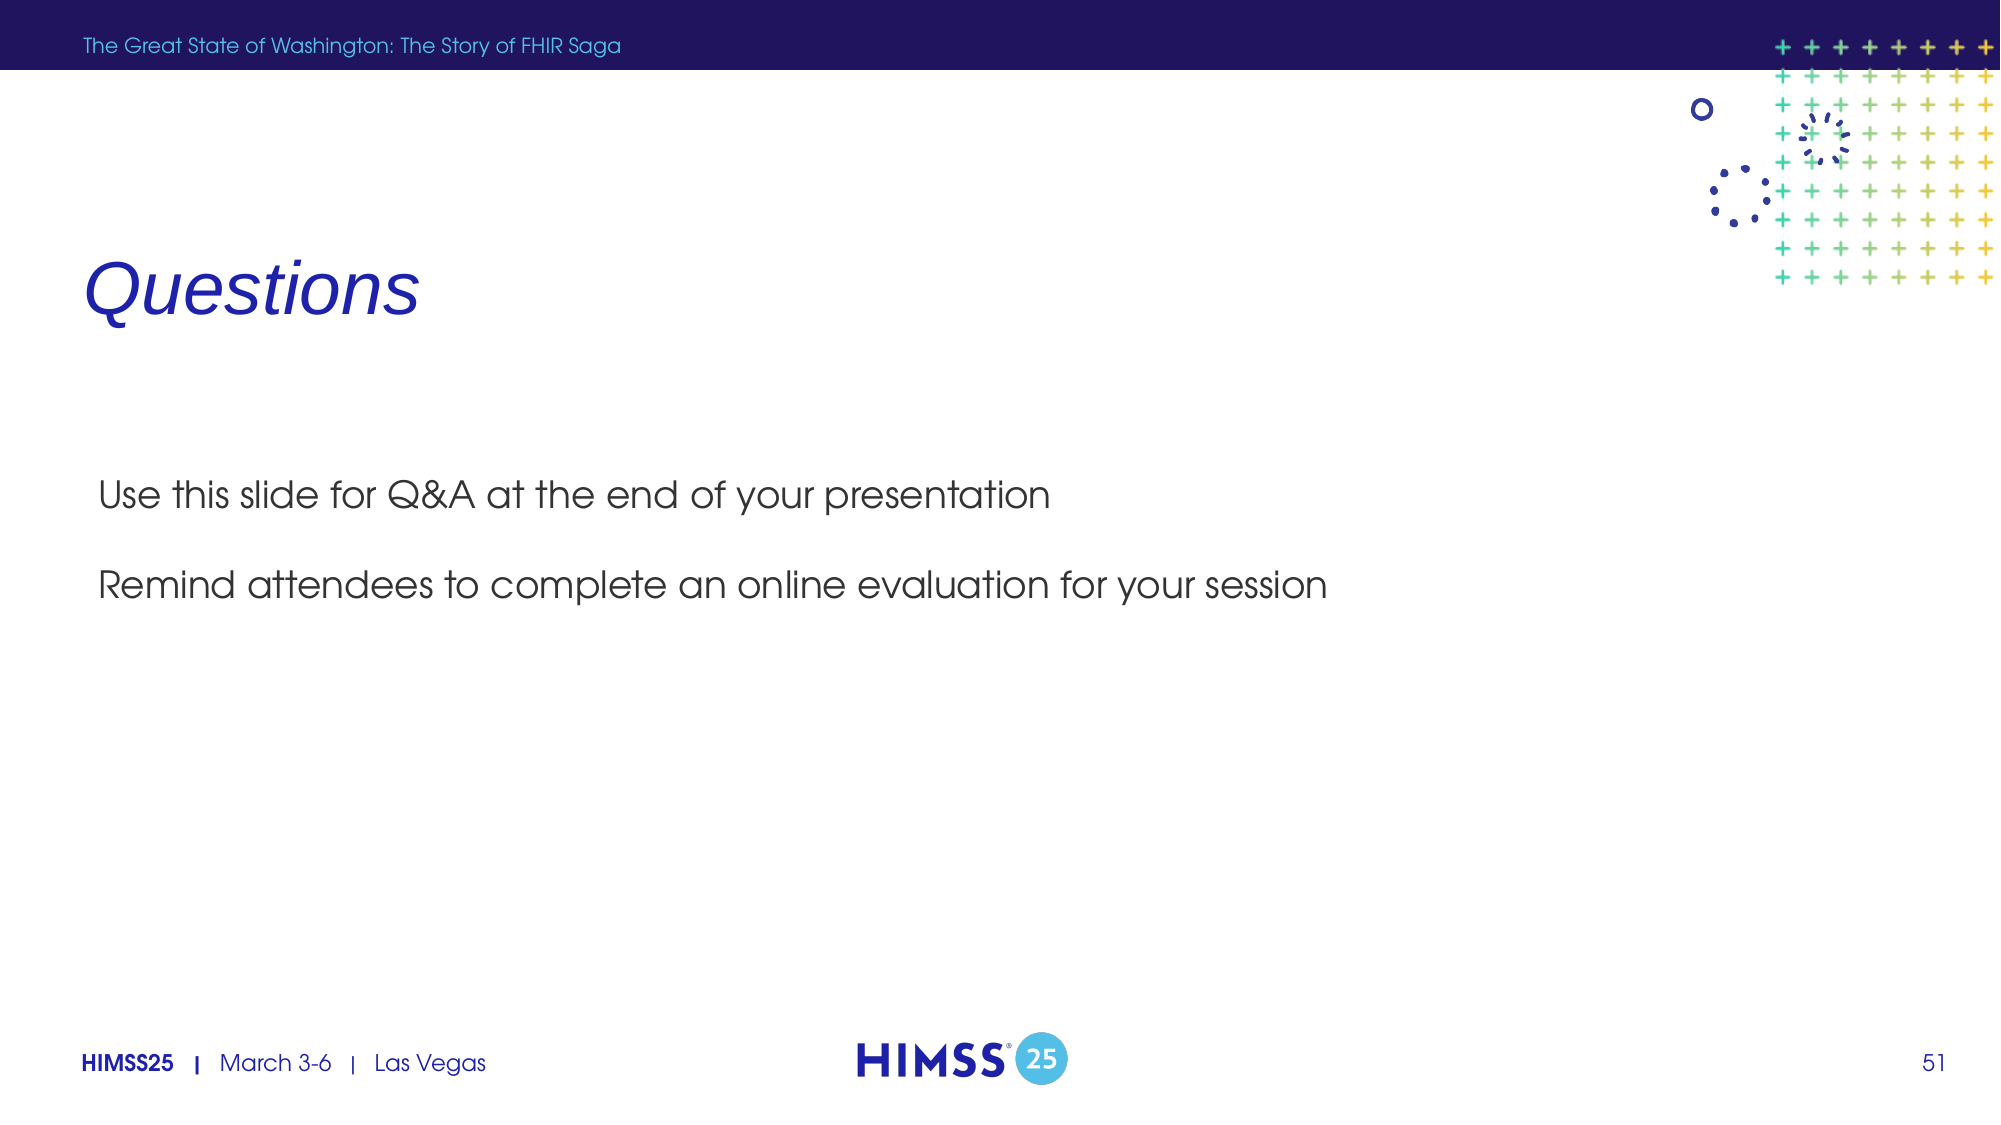

The Great State of Washington: The Story of FHIR Saga
# Questions
Use this slide for Q&A at the end of your presentation

Remind attendees to complete an online evaluation for your session

51